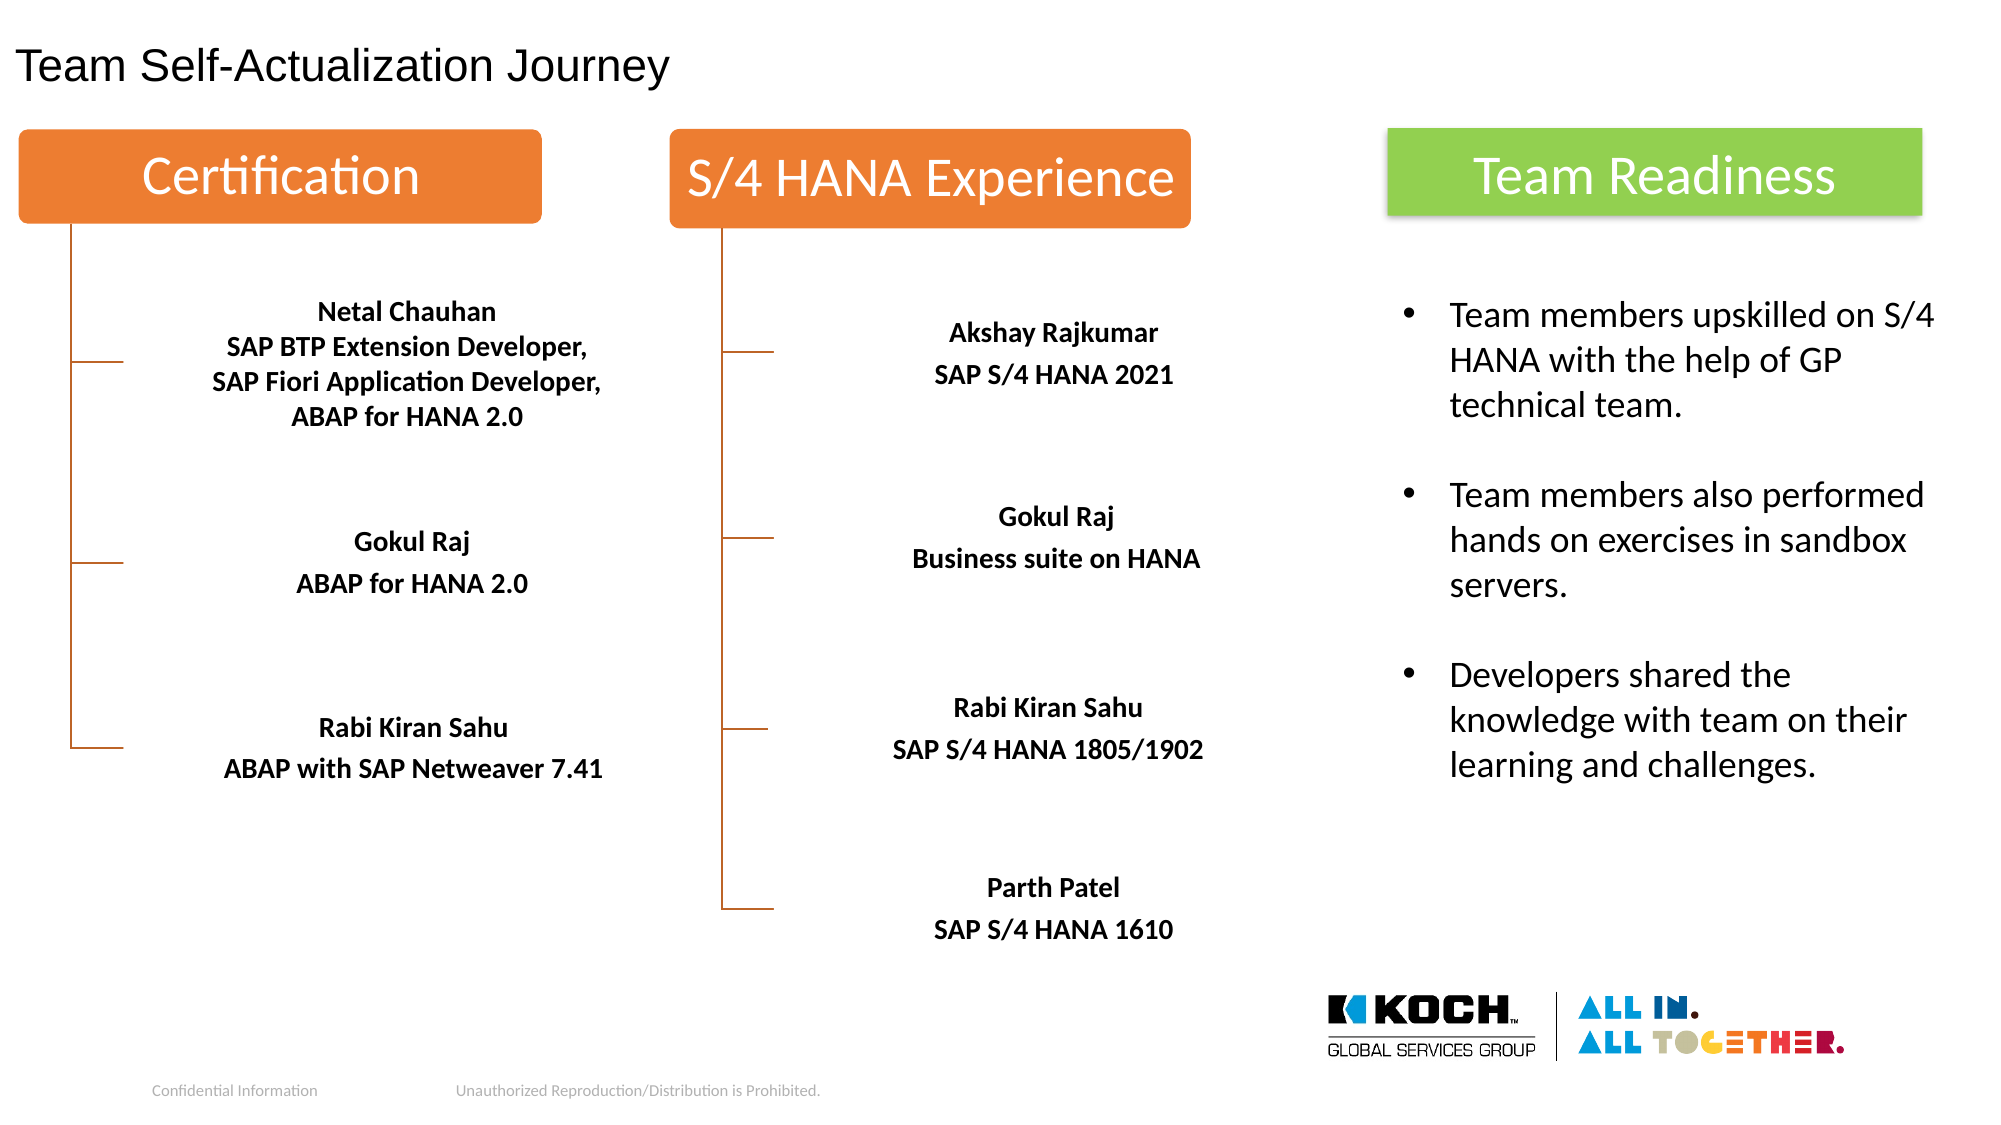

Team Self-Actualization Journey
Team Readiness
Certification

Netal Chauhan
SAP BTP Extension Developer,
SAP Fiori Application Developer,
ABAP for HANA 2.0

Gokul Raj
ABAP for HANA 2.0
Rabi Kiran Sahu
ABAP with SAP Netweaver 7.41
S/4 HANA Experience

Akshay Rajkumar
SAP S/4 HANA 2021

Gokul Raj
Business suite on HANA
Rabi Kiran Sahu
SAP S/4 HANA 1805/1902
Parth Patel
SAP S/4 HANA 1610
Team members upskilled on S/4 HANA with the help of GP technical team.

Team members also performed hands on exercises in sandbox servers.

Developers shared the knowledge with team on their learning and challenges.